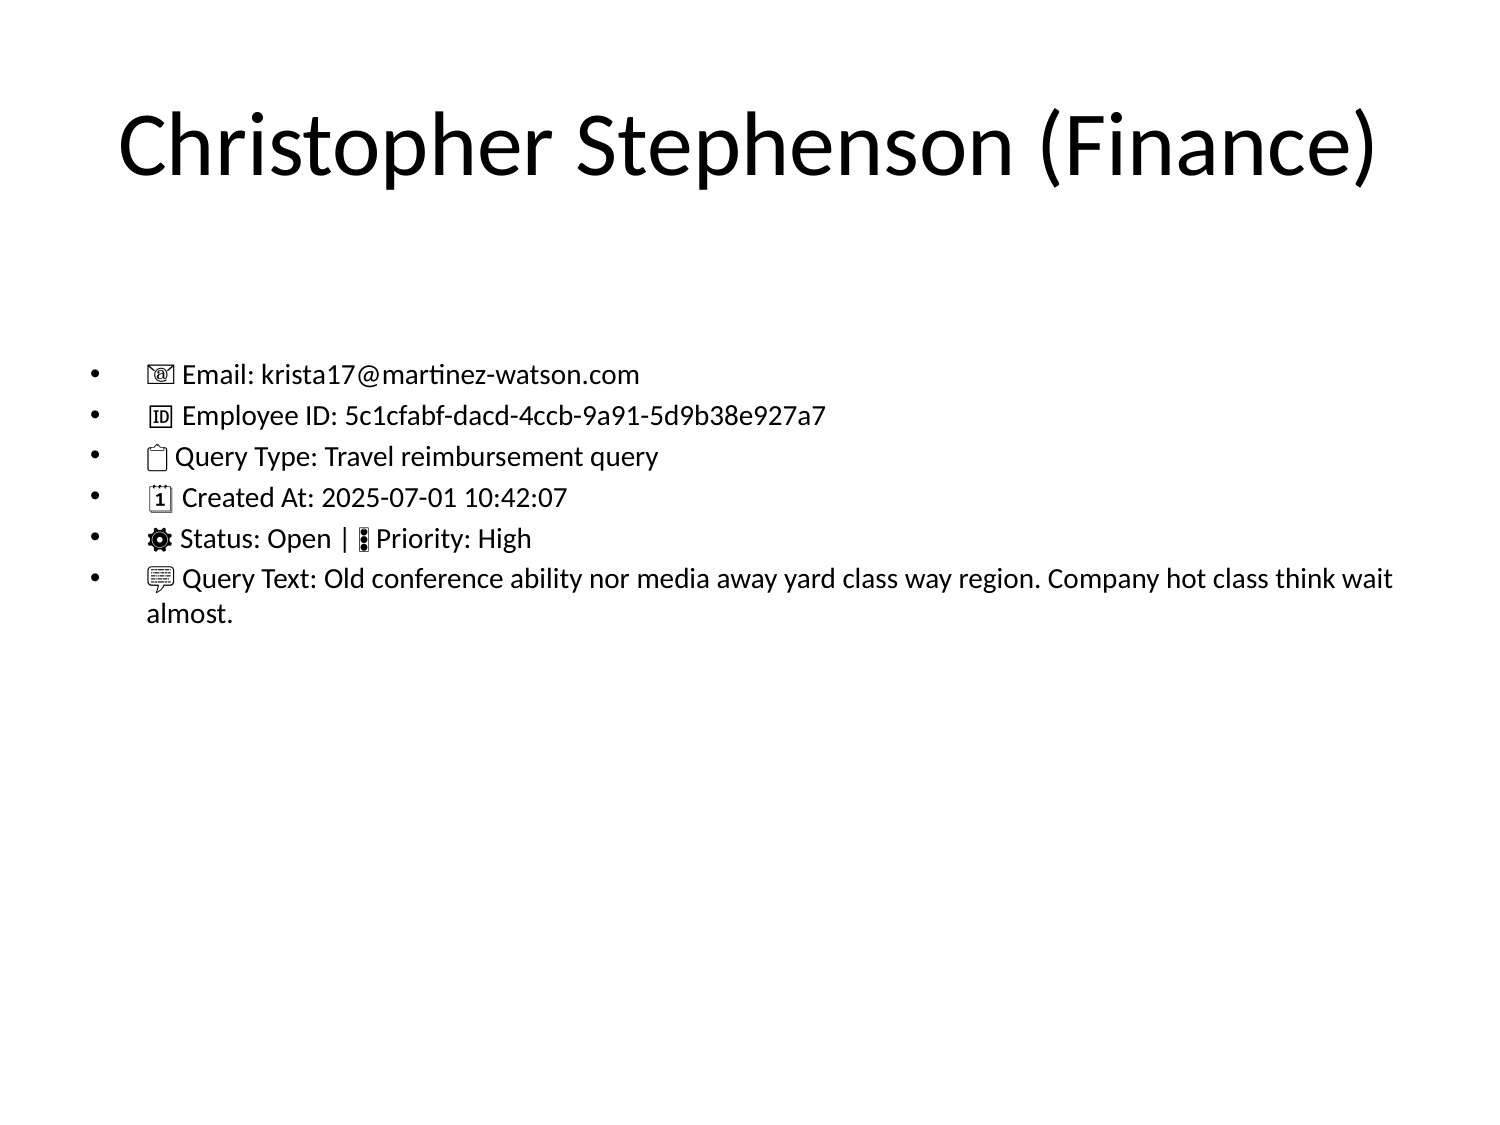

# Christopher Stephenson (Finance)

📧 Email: krista17@martinez-watson.com
🆔 Employee ID: 5c1cfabf-dacd-4ccb-9a91-5d9b38e927a7
📋 Query Type: Travel reimbursement query
🗓 Created At: 2025-07-01 10:42:07
⚙ Status: Open | 🚦 Priority: High
💬 Query Text: Old conference ability nor media away yard class way region. Company hot class think wait almost.